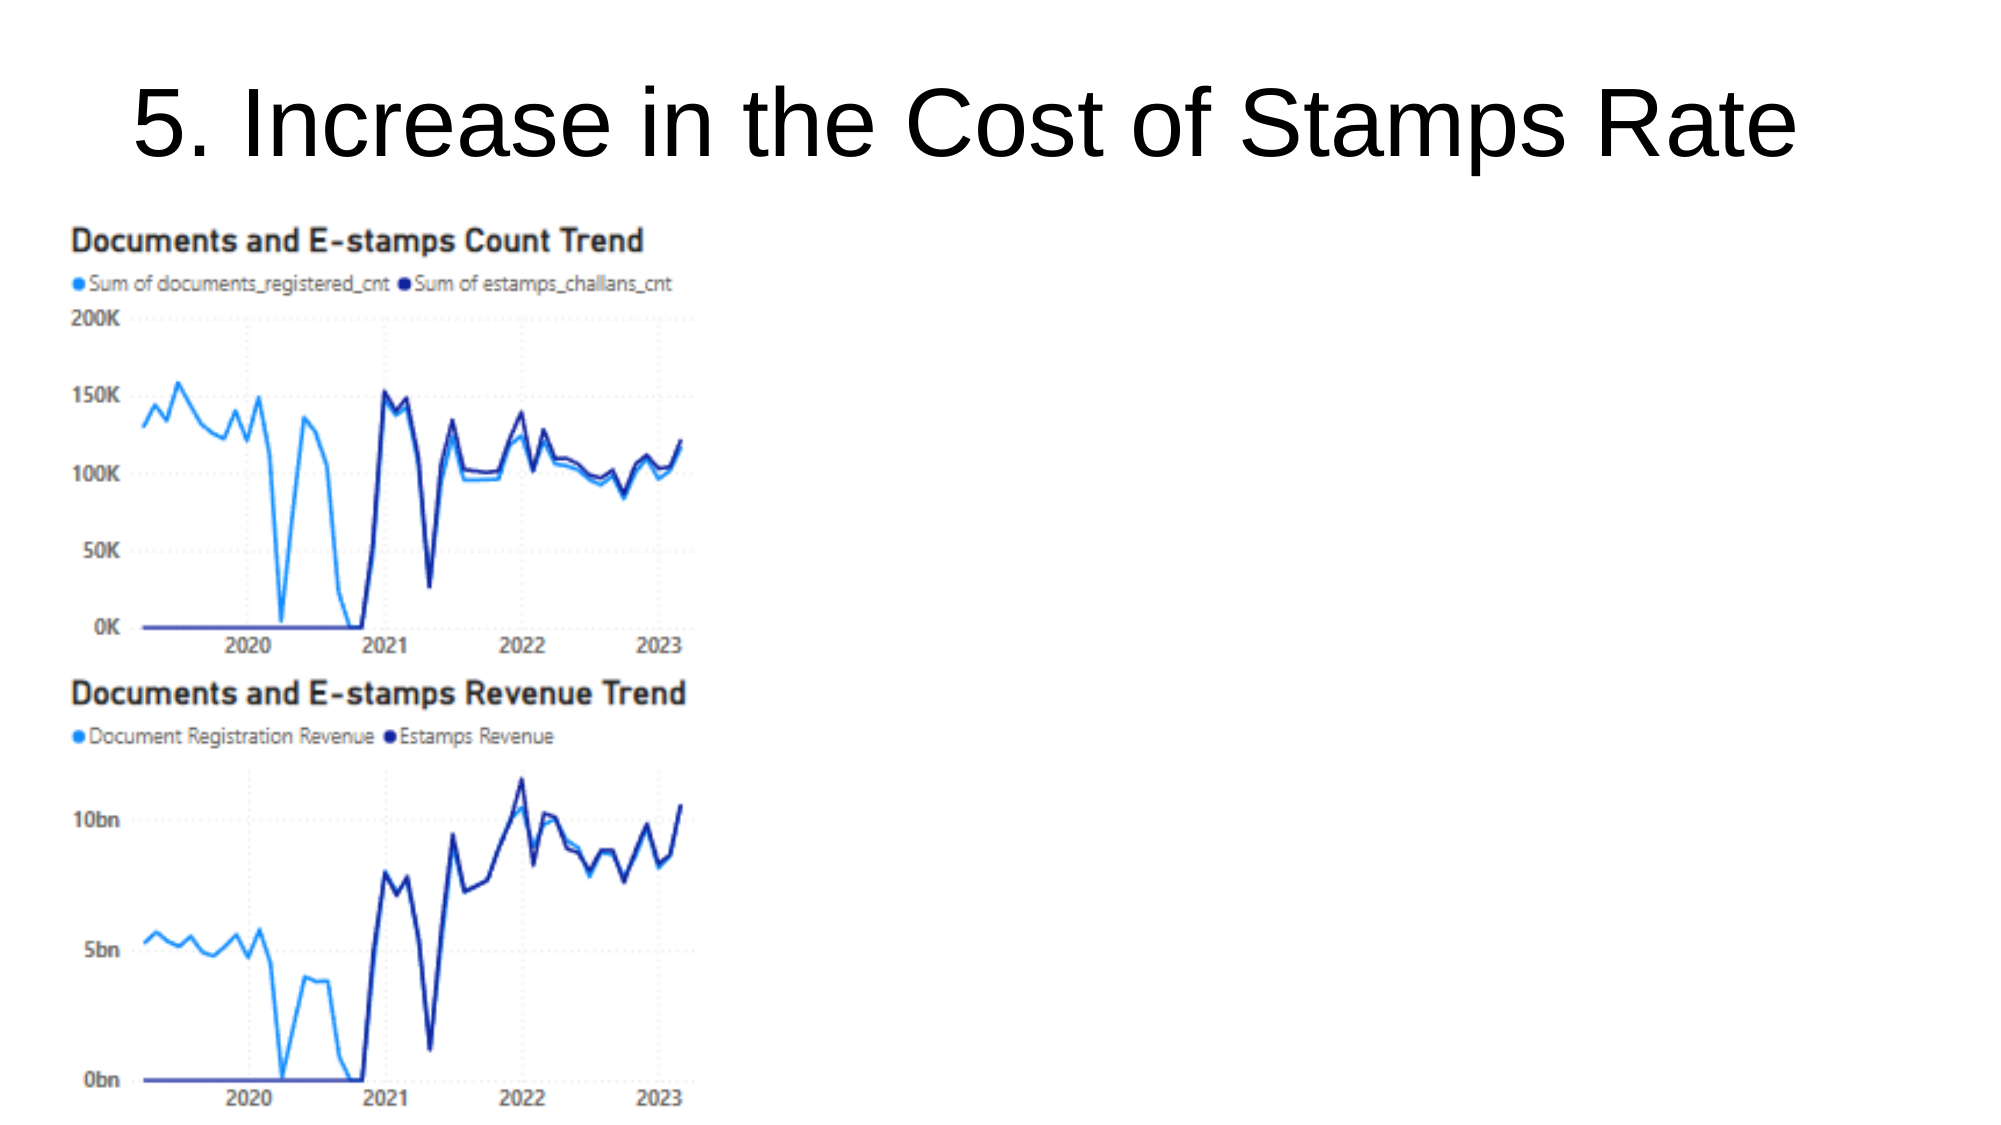

5. Increase in the Cost of Stamps Rate

The count of number of document’s registered has decreased over the years however the revenue has significantly increased. The revenue generated through documents before lockdown was approximately Rs 6 billion per month, at that time e-stamps were not yet introduced. After lockdown the revenue generated through documents and e-stamps is approximately Rs 8 billion each.